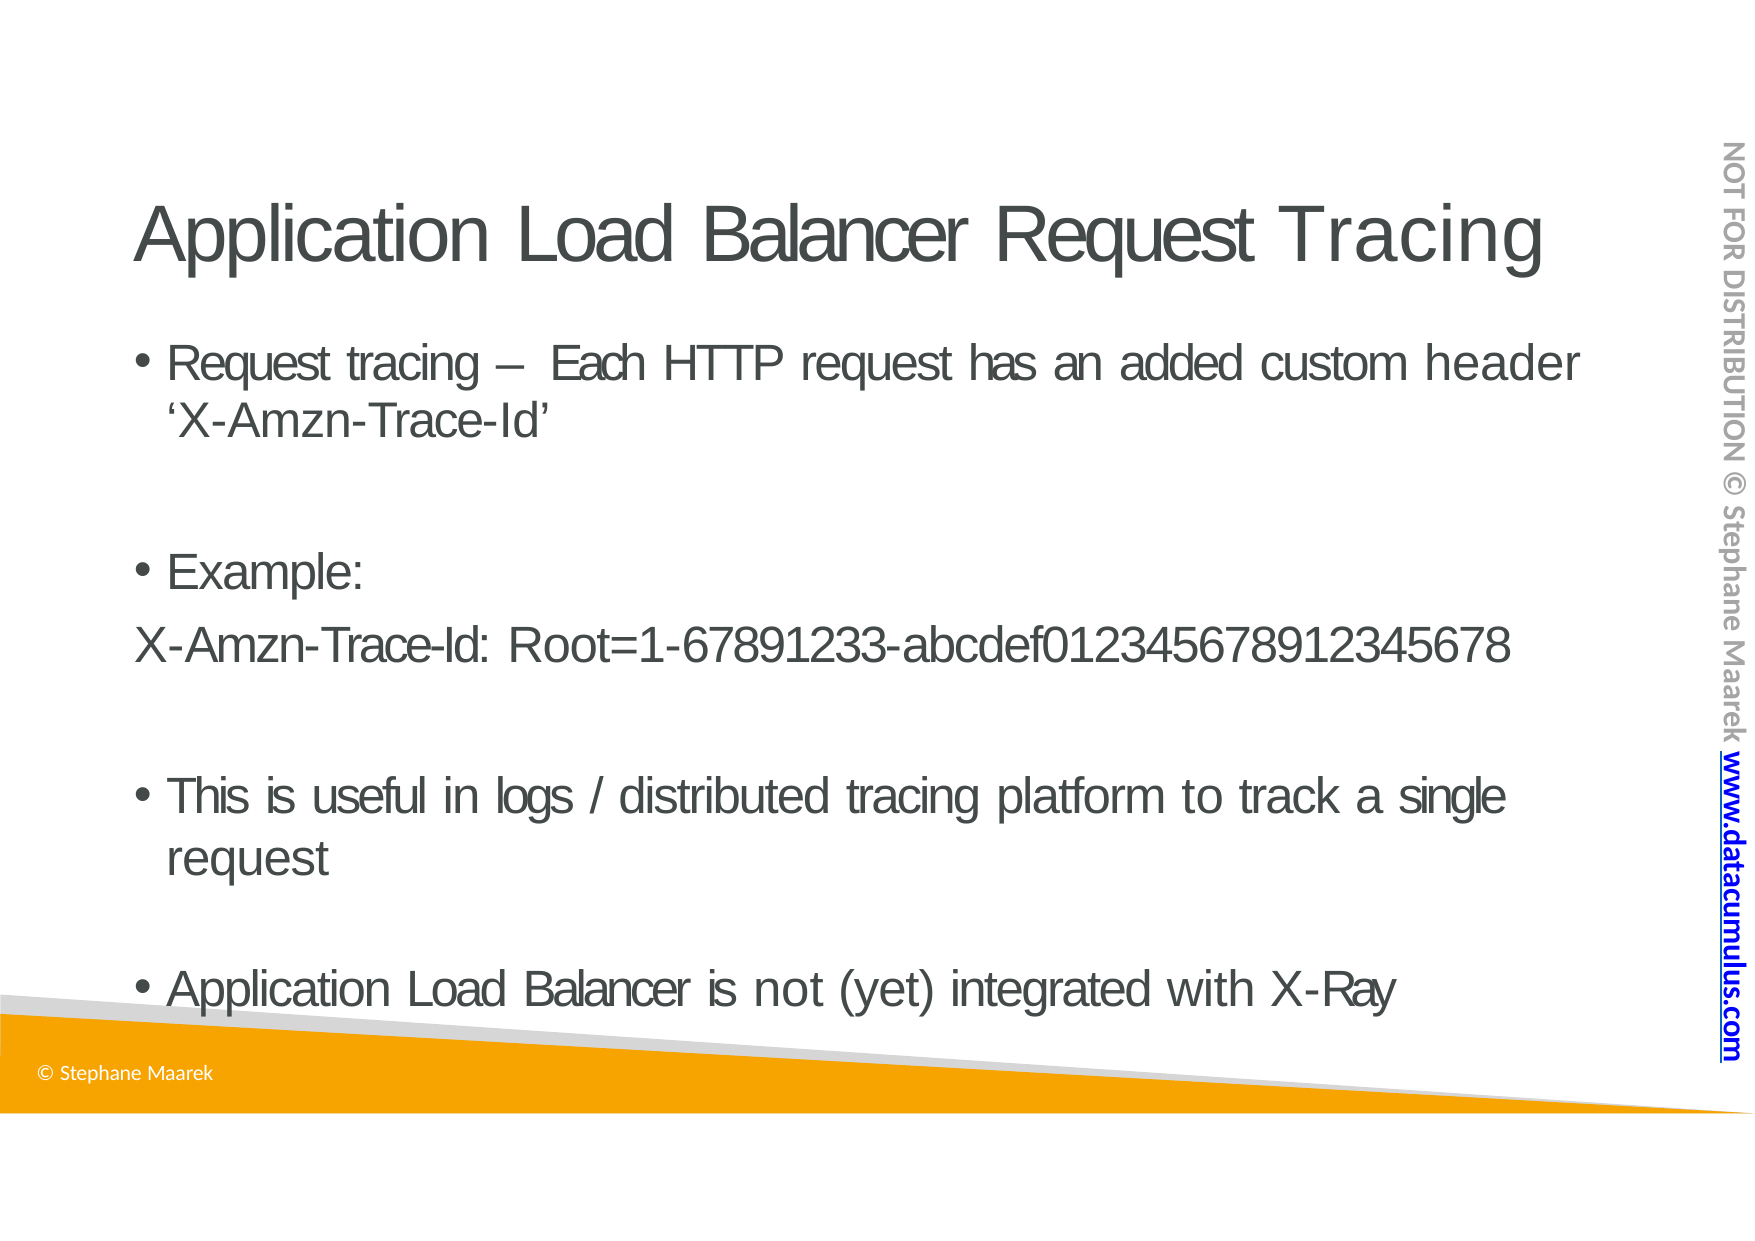

NOT FOR DISTRIBUTION © Stephane Maarek www.datacumulus.com
# Application Load Balancer Request Tracing
Request tracing – Each HTTP request has an added custom header
‘X-Amzn-Trace-Id’

Example:
X-Amzn-Trace-Id: Root=1-67891233-abcdef012345678912345678

This is useful in logs / distributed tracing platform to track a single request

Application Load Balancer is not (yet) integrated with X-Ray
© Stephane Maarek